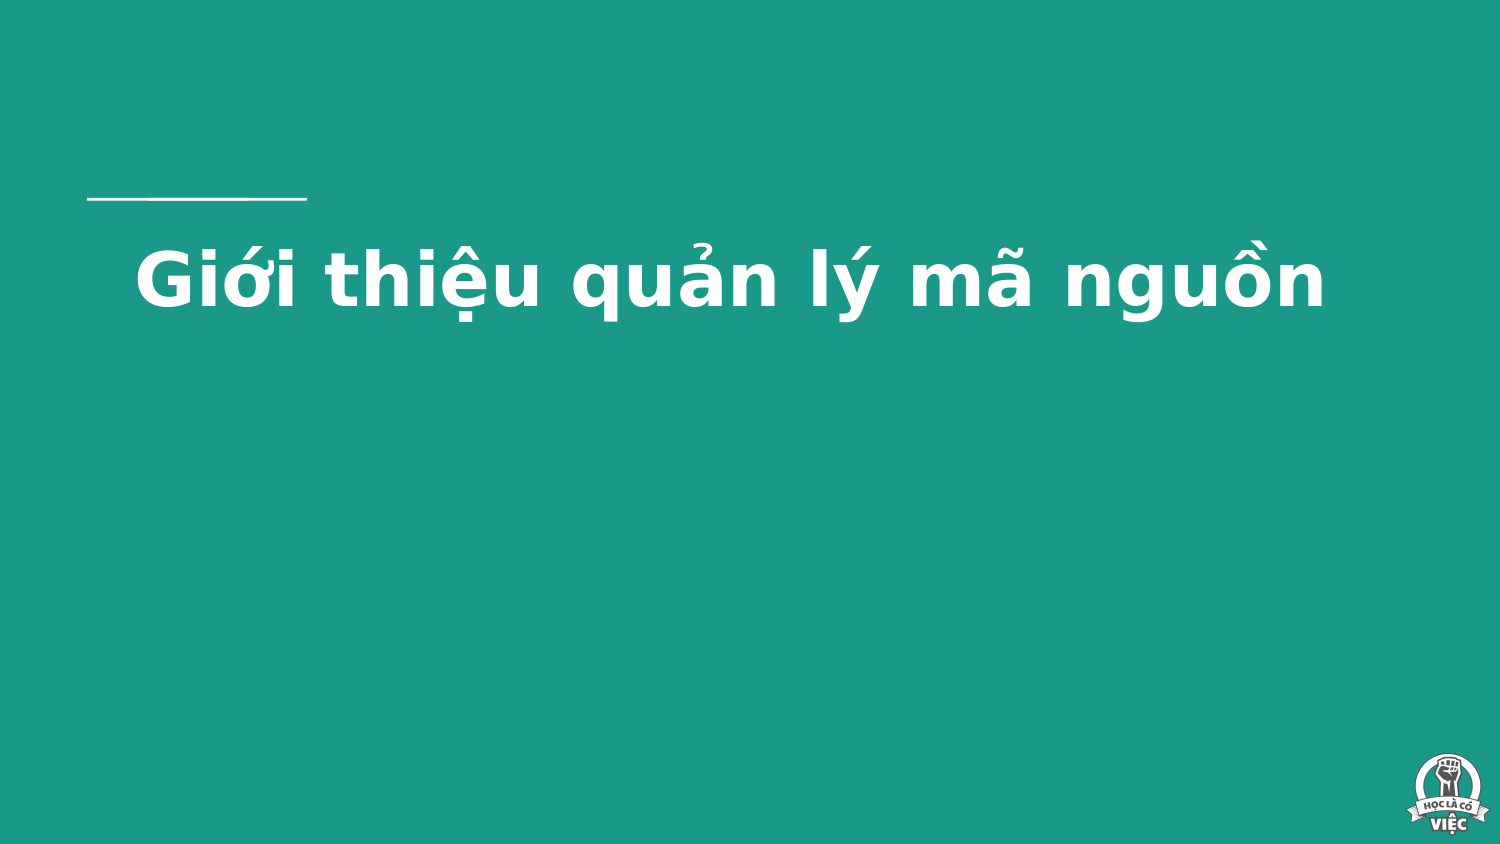

# Giới thiệu quản lý mã nguồn